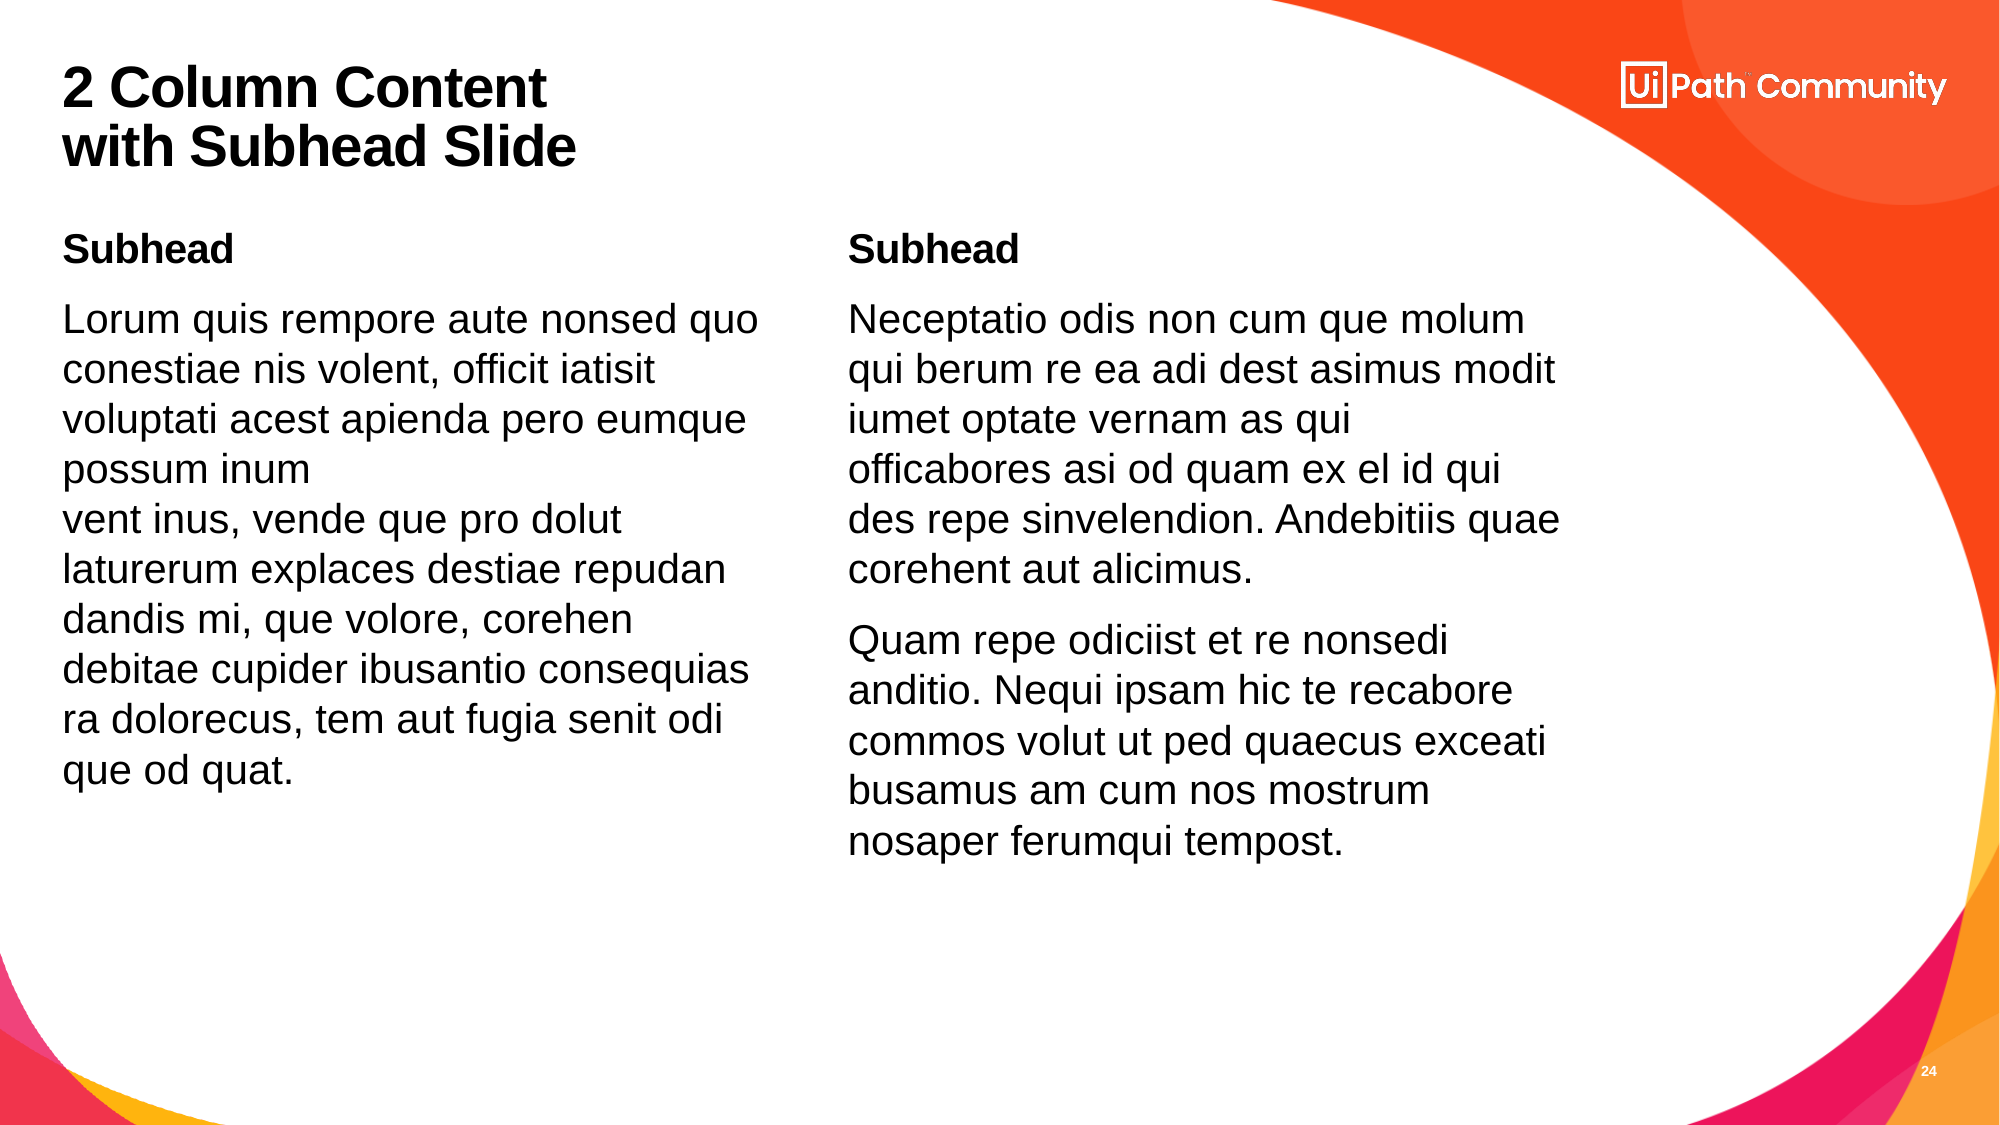

# 2 Column Content with Subhead Slide
Subhead
Subhead
Lorum quis rempore aute nonsed quo conestiae nis volent, officit iatisit voluptati acest apienda pero eumque possum inum
vent inus, vende que pro dolut laturerum explaces destiae repudan dandis mi, que volore, corehen debitae cupider ibusantio consequias ra dolorecus, tem aut fugia senit odi que od quat.
Neceptatio odis non cum que molum qui berum re ea adi dest asimus modit iumet optate vernam as qui officabores asi od quam ex el id qui des repe sinvelendion. Andebitiis quae corehent aut alicimus.
Quam repe odiciist et re nonsedi anditio. Nequi ipsam hic te recabore commos volut ut ped quaecus exceati busamus am cum nos mostrum nosaper ferumqui tempost.